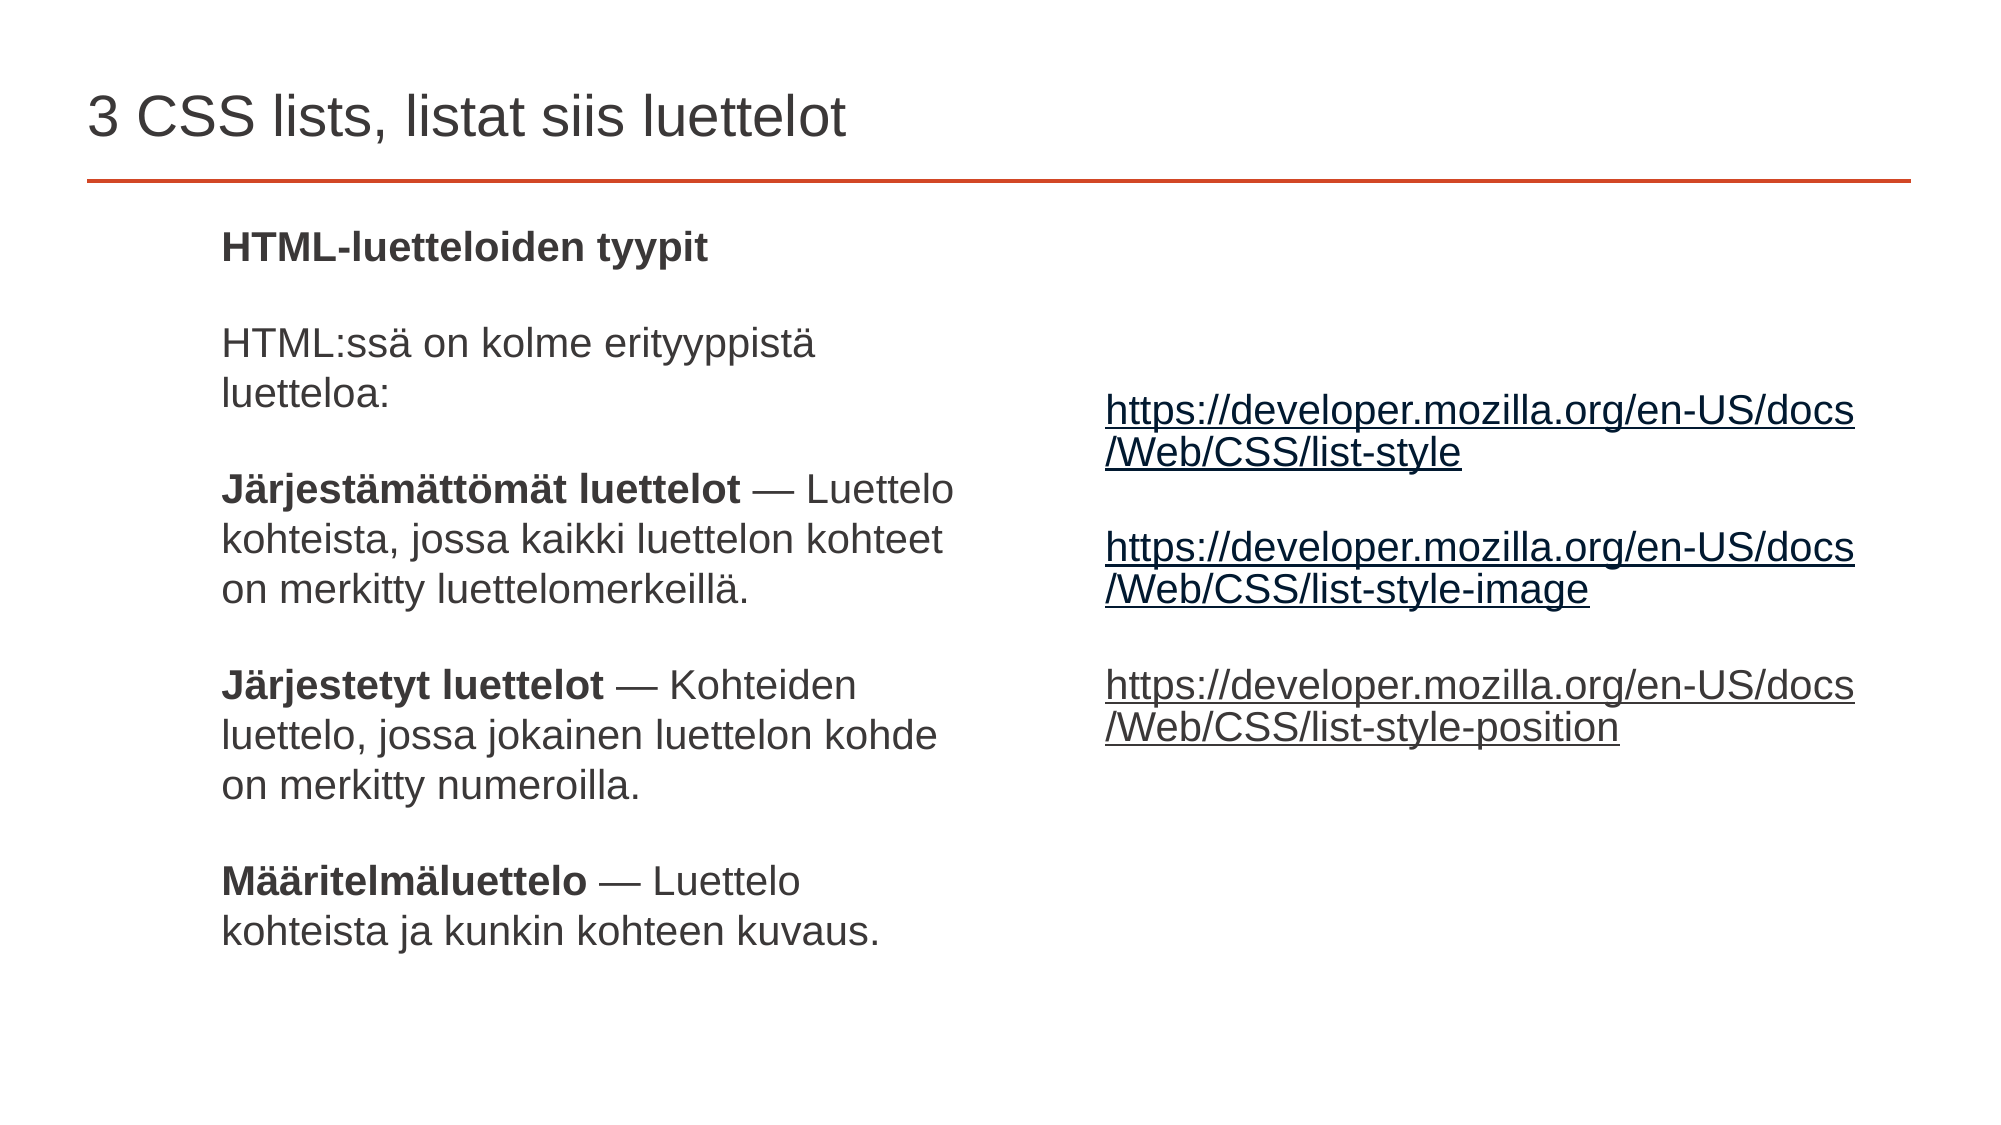

# 3 CSS lists, listat siis luettelot
HTML-luetteloiden tyypit
HTML:ssä on kolme erityyppistä luetteloa:
Järjestämättömät luettelot — Luettelo kohteista, jossa kaikki luettelon kohteet on merkitty luettelomerkeillä.
Järjestetyt luettelot — Kohteiden luettelo, jossa jokainen luettelon kohde on merkitty numeroilla.
Määritelmäluettelo — Luettelo kohteista ja kunkin kohteen kuvaus.

https://developer.mozilla.org/en-US/docs/Web/CSS/list-style
https://developer.mozilla.org/en-US/docs/Web/CSS/list-style-image
https://developer.mozilla.org/en-US/docs/Web/CSS/list-style-position